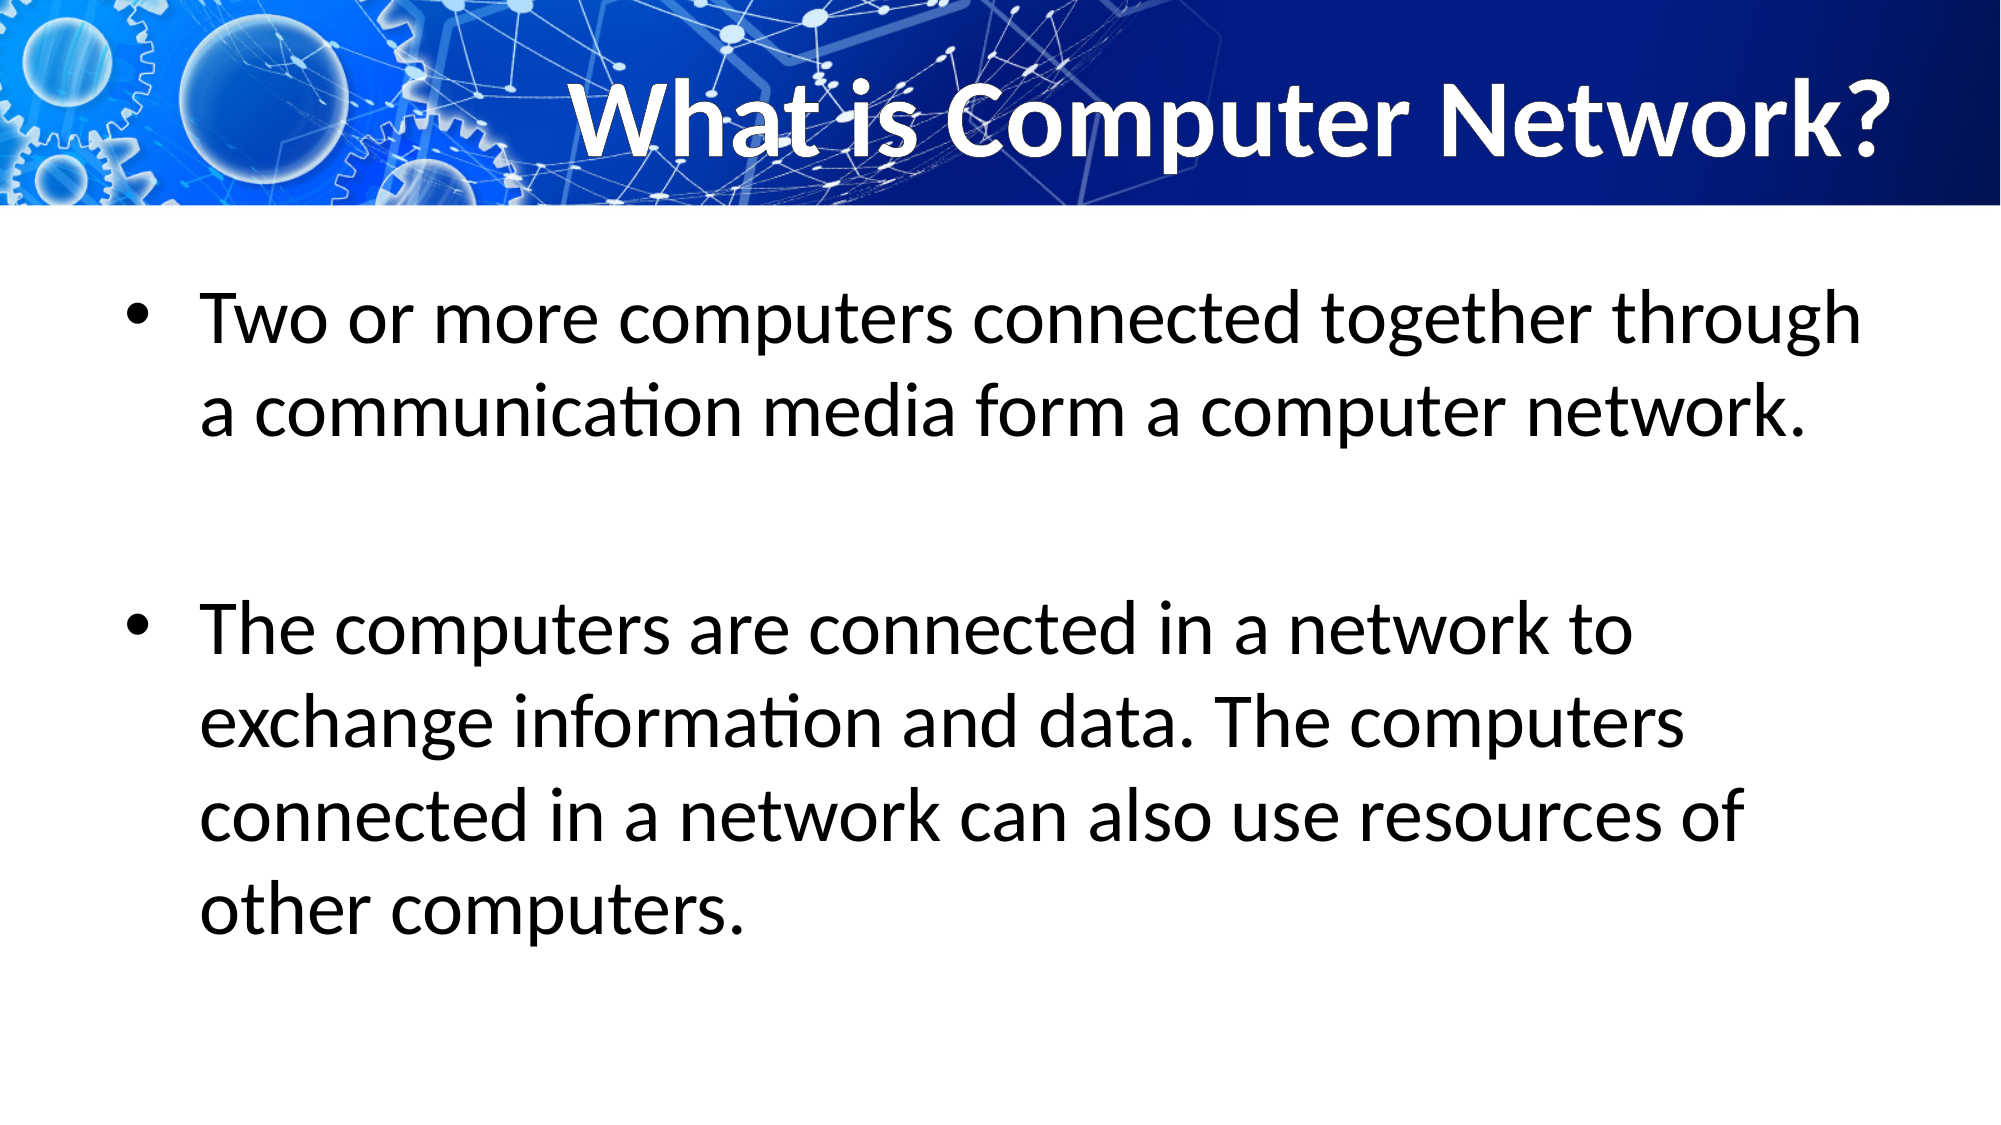

# What is Computer Network?
Two or more computers connected together through a communication media form a computer network.

The computers are connected in a network to exchange information and data. The computers connected in a network can also use resources of other computers.